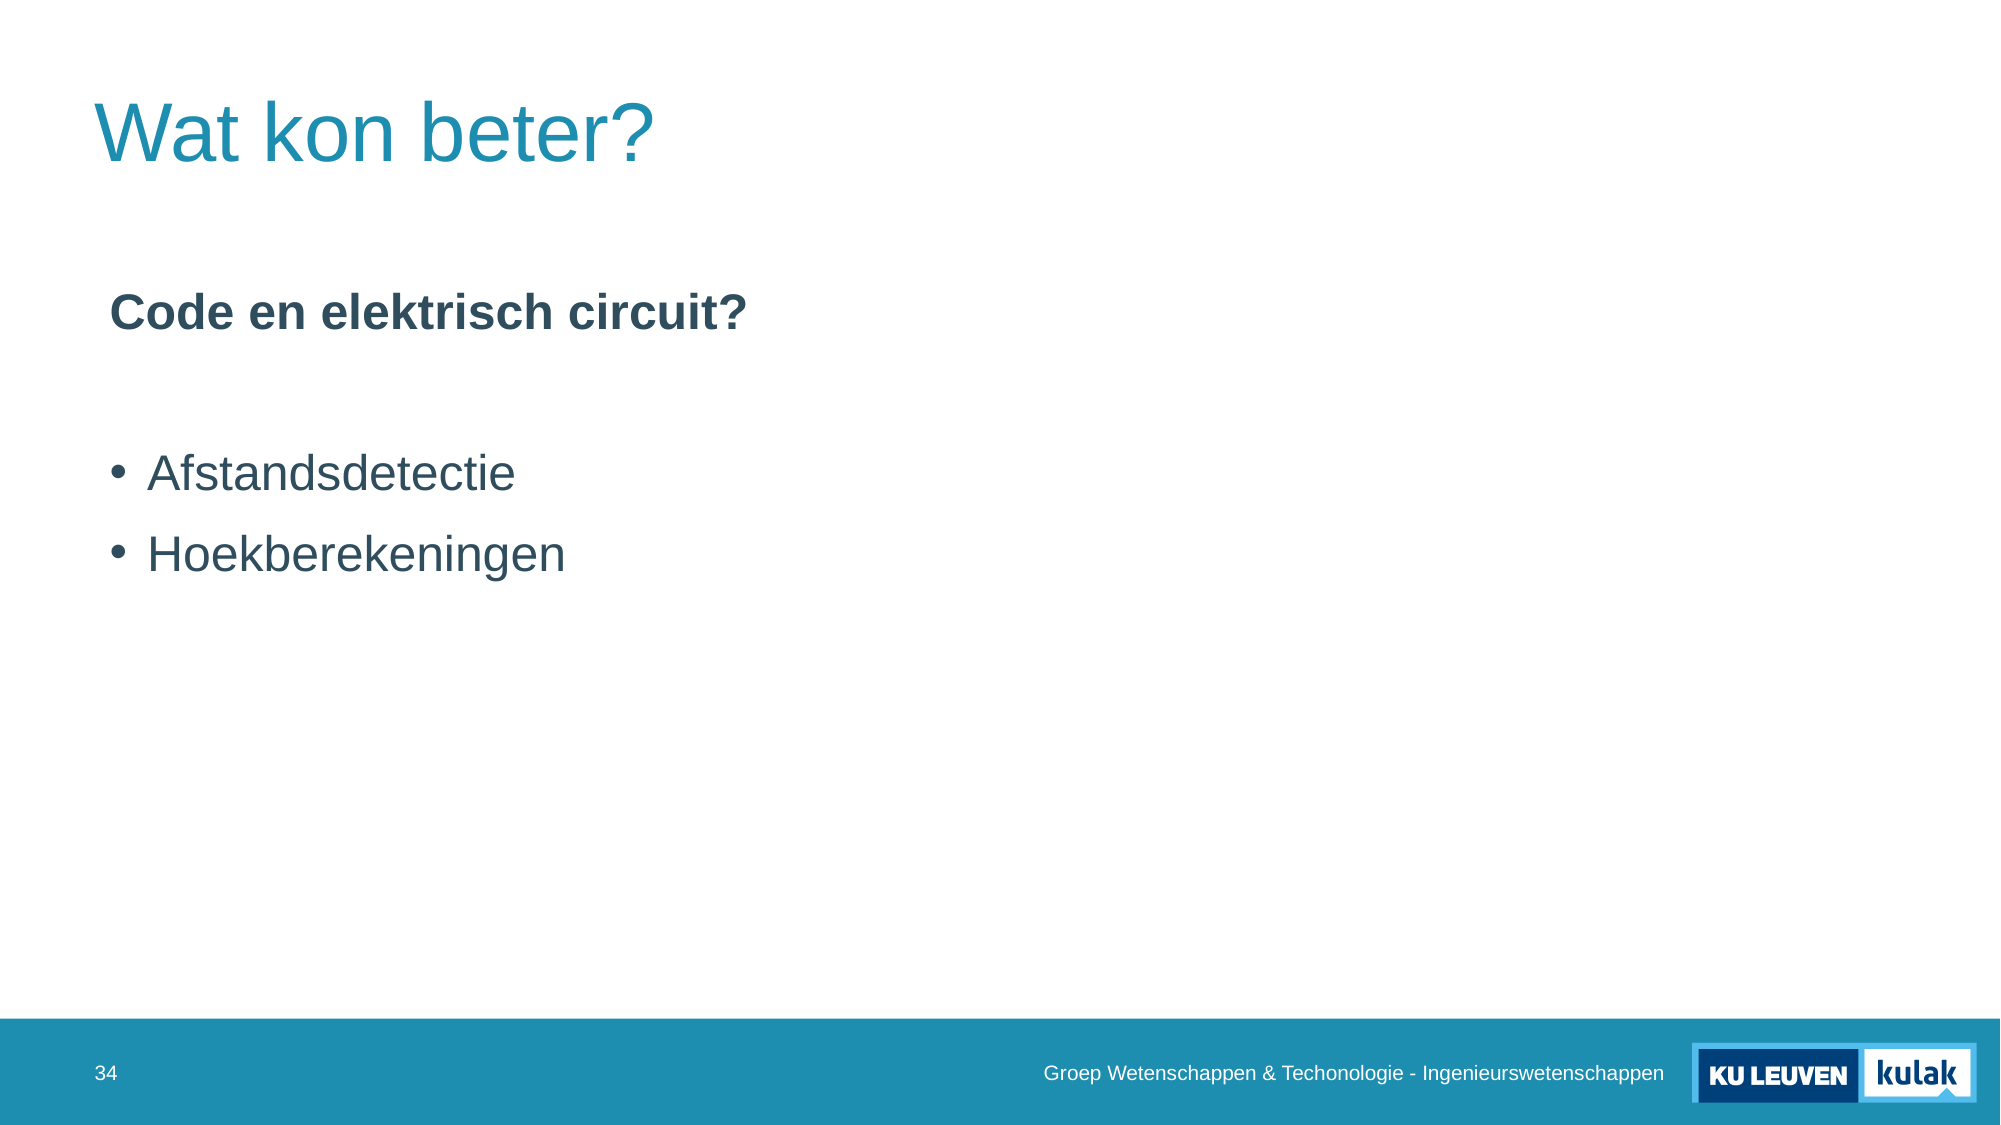

# Wat kon beter?
Code en elektrisch circuit?

Afstandsdetectie
Hoekberekeningen

Groep Wetenschappen & Techonologie - Ingenieurswetenschappen
34